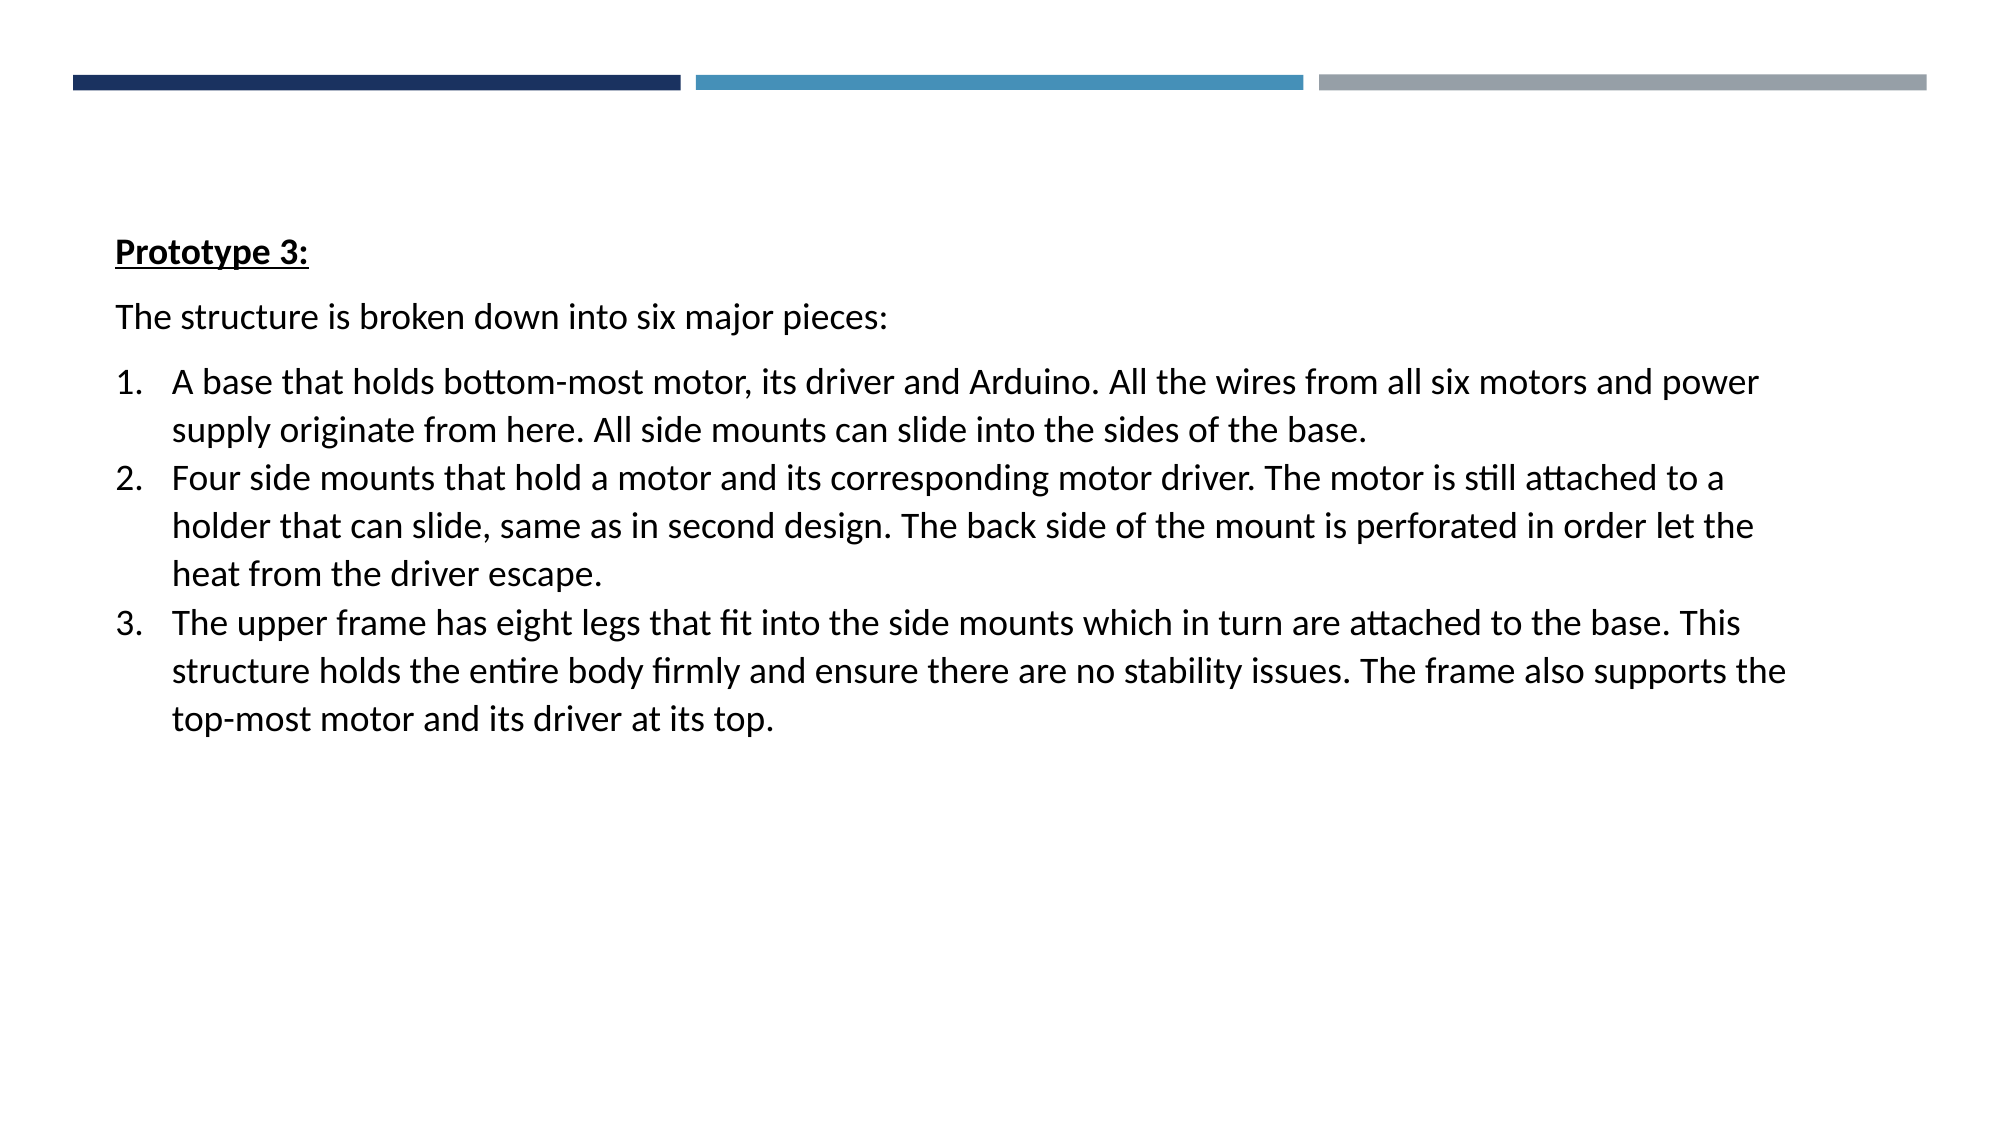

Prototype 3:
The structure is broken down into six major pieces:
A base that holds bottom-most motor, its driver and Arduino. All the wires from all six motors and power supply originate from here. All side mounts can slide into the sides of the base.
Four side mounts that hold a motor and its corresponding motor driver. The motor is still attached to a holder that can slide, same as in second design. The back side of the mount is perforated in order let the heat from the driver escape.
The upper frame has eight legs that fit into the side mounts which in turn are attached to the base. This structure holds the entire body firmly and ensure there are no stability issues. The frame also supports the top-most motor and its driver at its top.